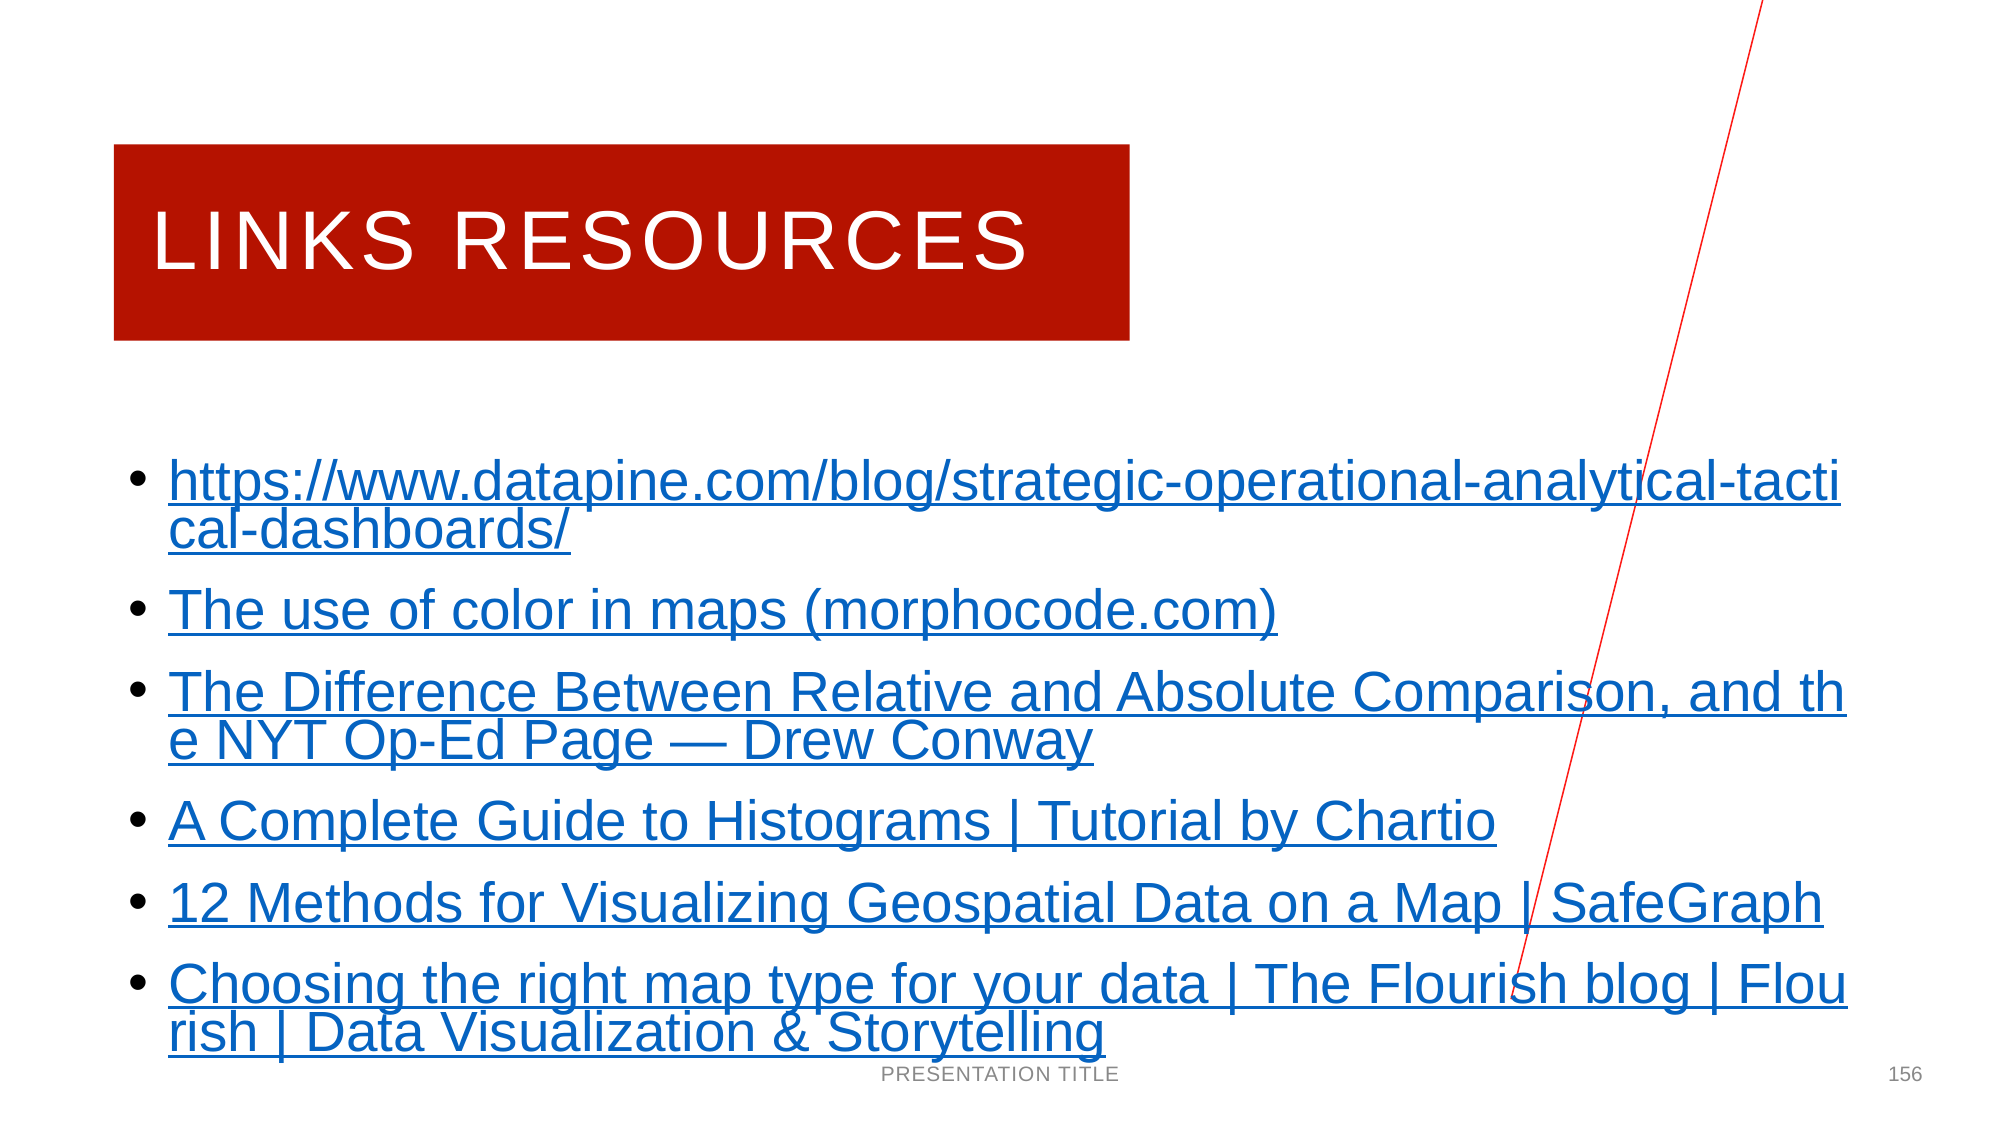

# Links resources
https://www.datapine.com/blog/strategic-operational-analytical-tactical-dashboards/
The use of color in maps (morphocode.com)
The Difference Between Relative and Absolute Comparison, and the NYT Op-Ed Page — Drew Conway
A Complete Guide to Histograms | Tutorial by Chartio
12 Methods for Visualizing Geospatial Data on a Map | SafeGraph
Choosing the right map type for your data | The Flourish blog | Flourish | Data Visualization & Storytelling
PRESENTATION TITLE
156